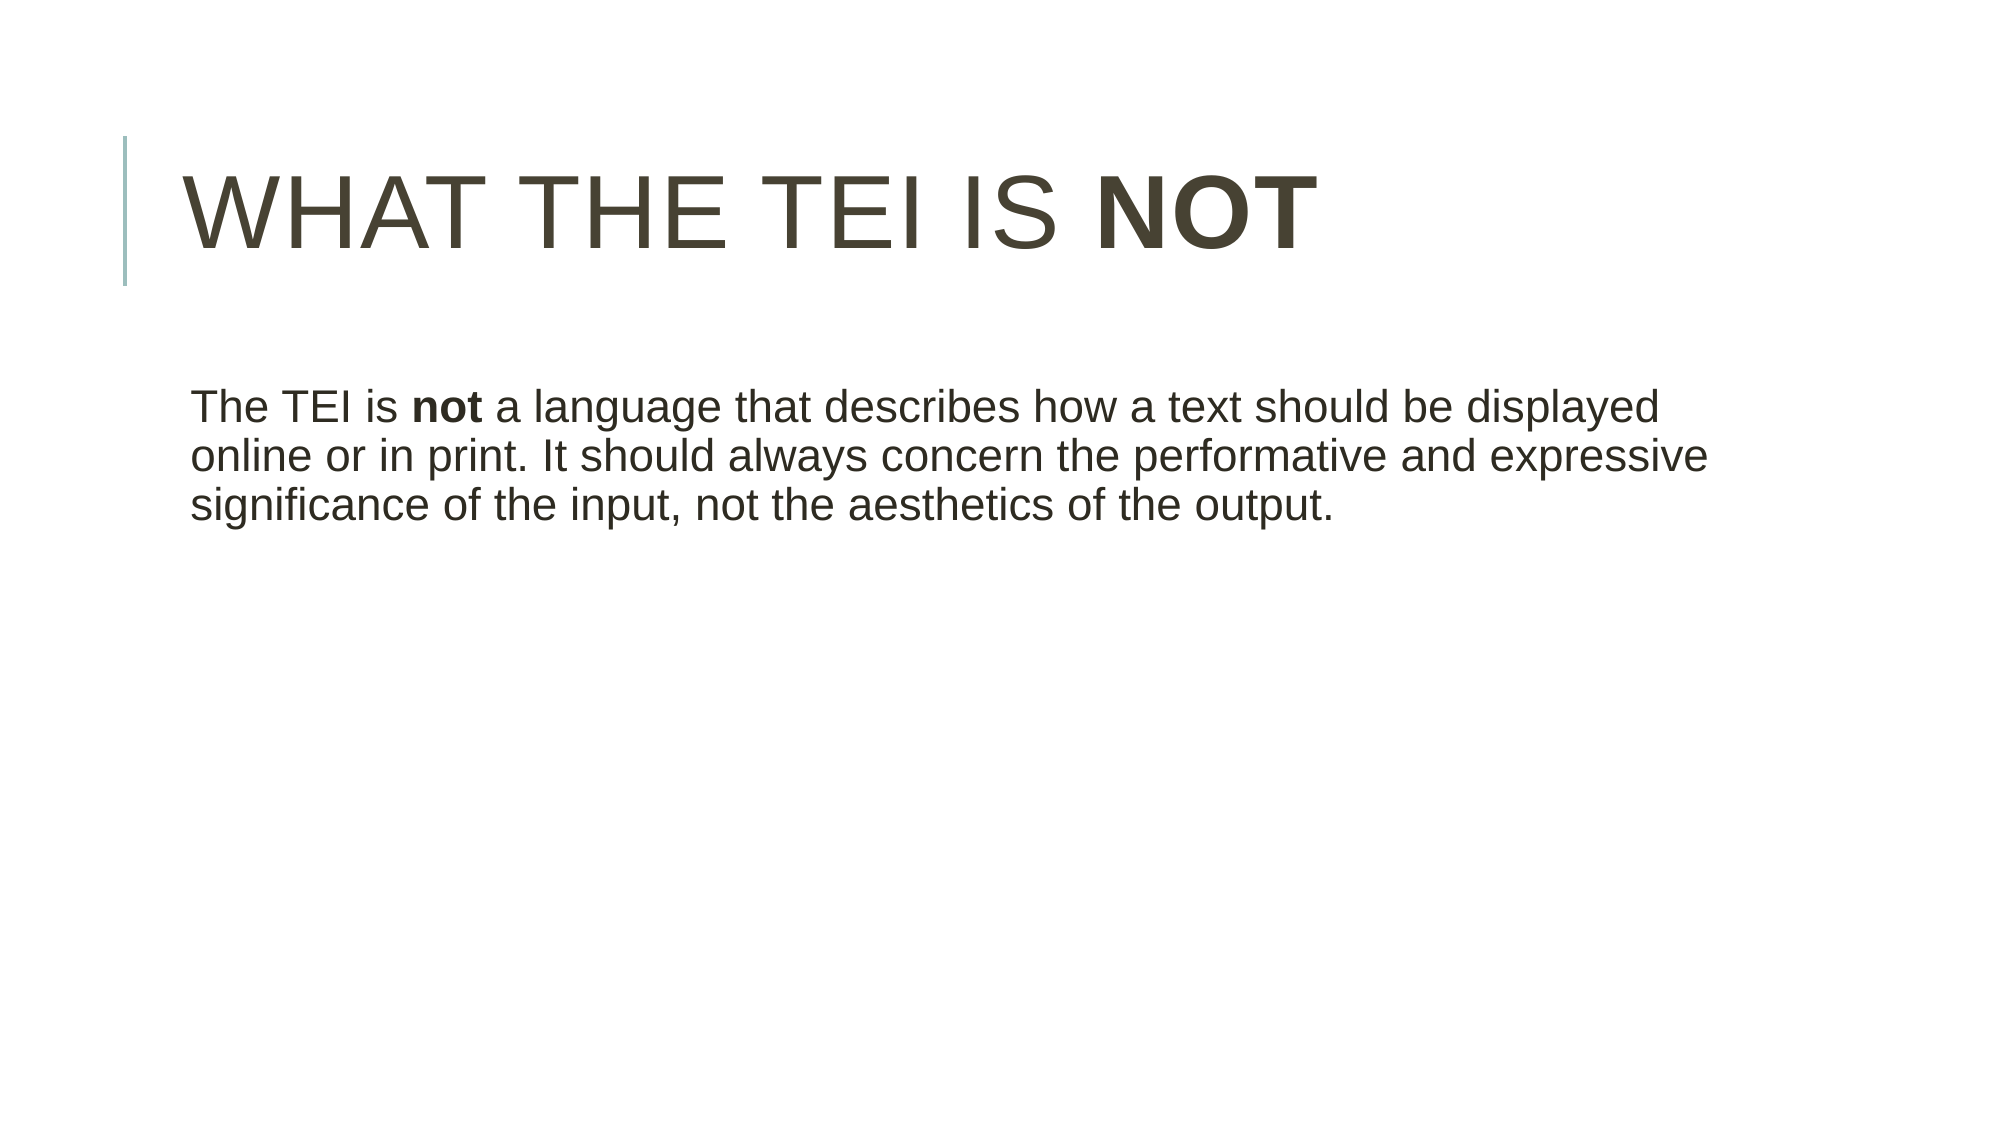

# What the TEI is not
The TEI is not a language that describes how a text should be displayed online or in print. It should always concern the performative and expressive significance of the input, not the aesthetics of the output.